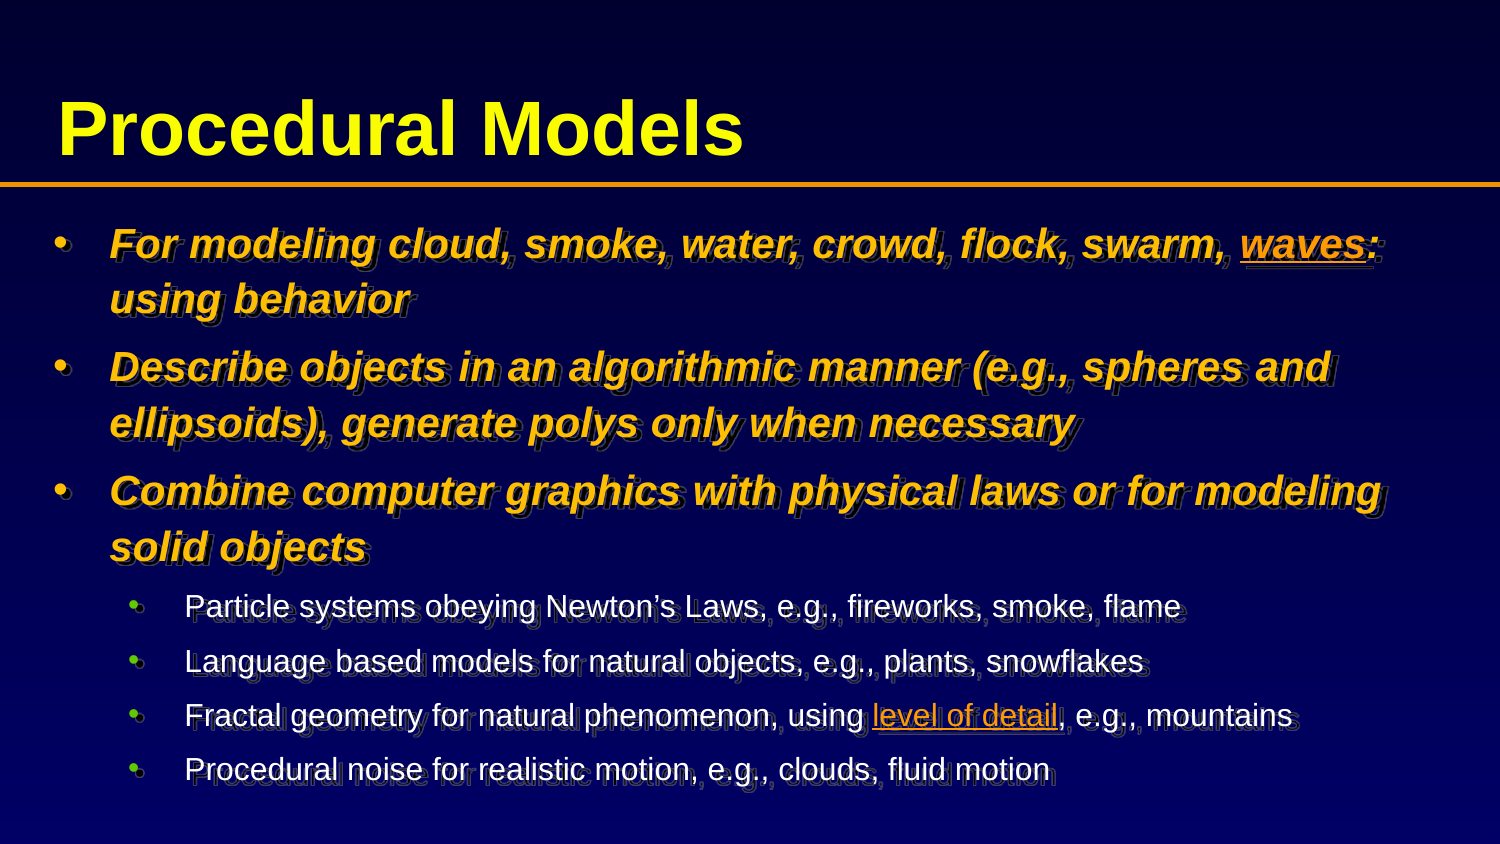

# Procedural Models
For modeling cloud, smoke, water, crowd, flock, swarm, waves: using behavior
Describe objects in an algorithmic manner (e.g., spheres and ellipsoids), generate polys only when necessary
Combine computer graphics with physical laws or for modeling solid objects
Particle systems obeying Newton’s Laws, e.g., fireworks, smoke, flame
Language based models for natural objects, e.g., plants, snowflakes
Fractal geometry for natural phenomenon, using level of detail, e.g., mountains
Procedural noise for realistic motion, e.g., clouds, fluid motion